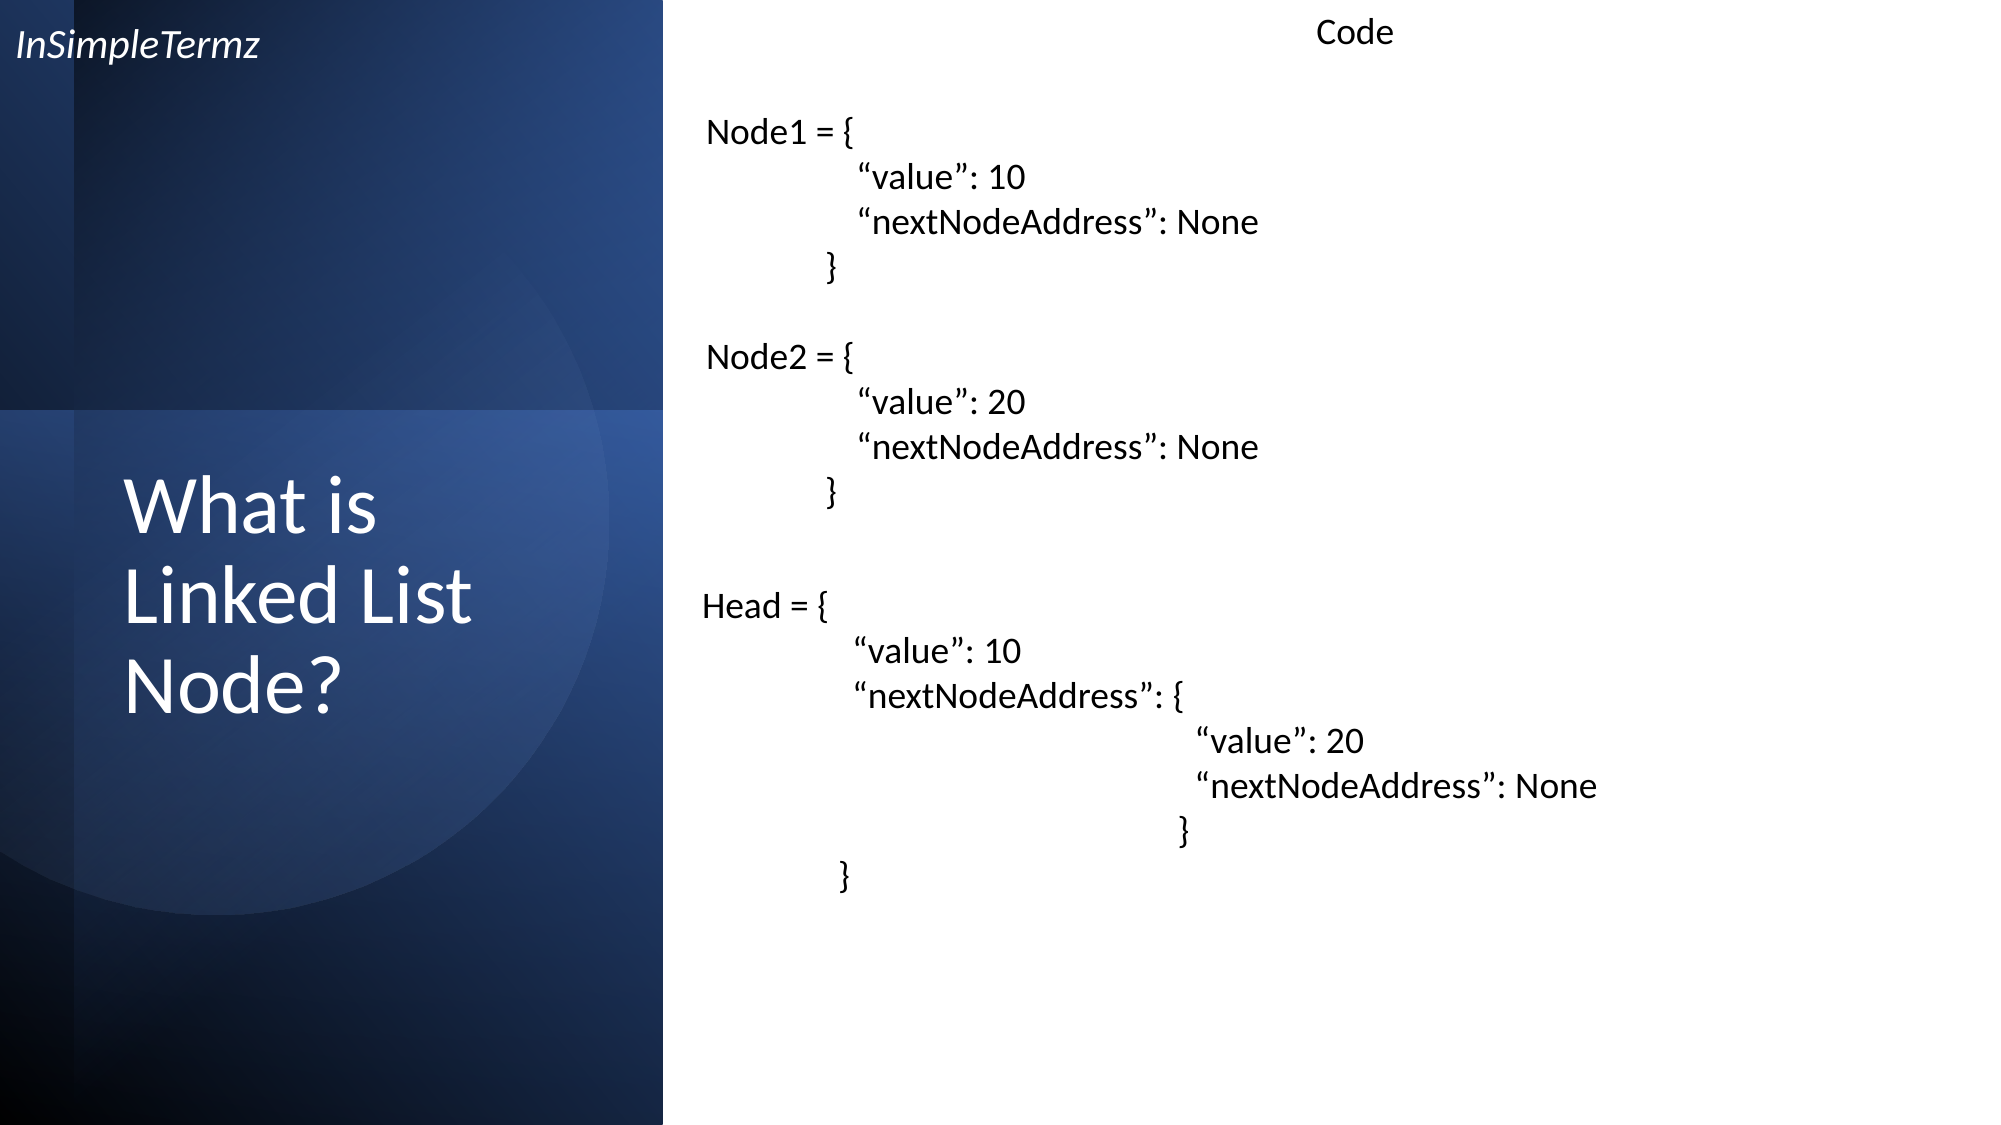

Code
InSimpleTermz
Node1 = {
	“value”: 10
	“nextNodeAddress”: None
              }

Node2 = {
	“value”: 20
	“nextNodeAddress”: None
              }

# What is Linked List Node?
Head = {
	“value”: 10
	“nextNodeAddress”: {
			     “value”: 20
			     “nextNodeAddress”: None
              			   }
                }